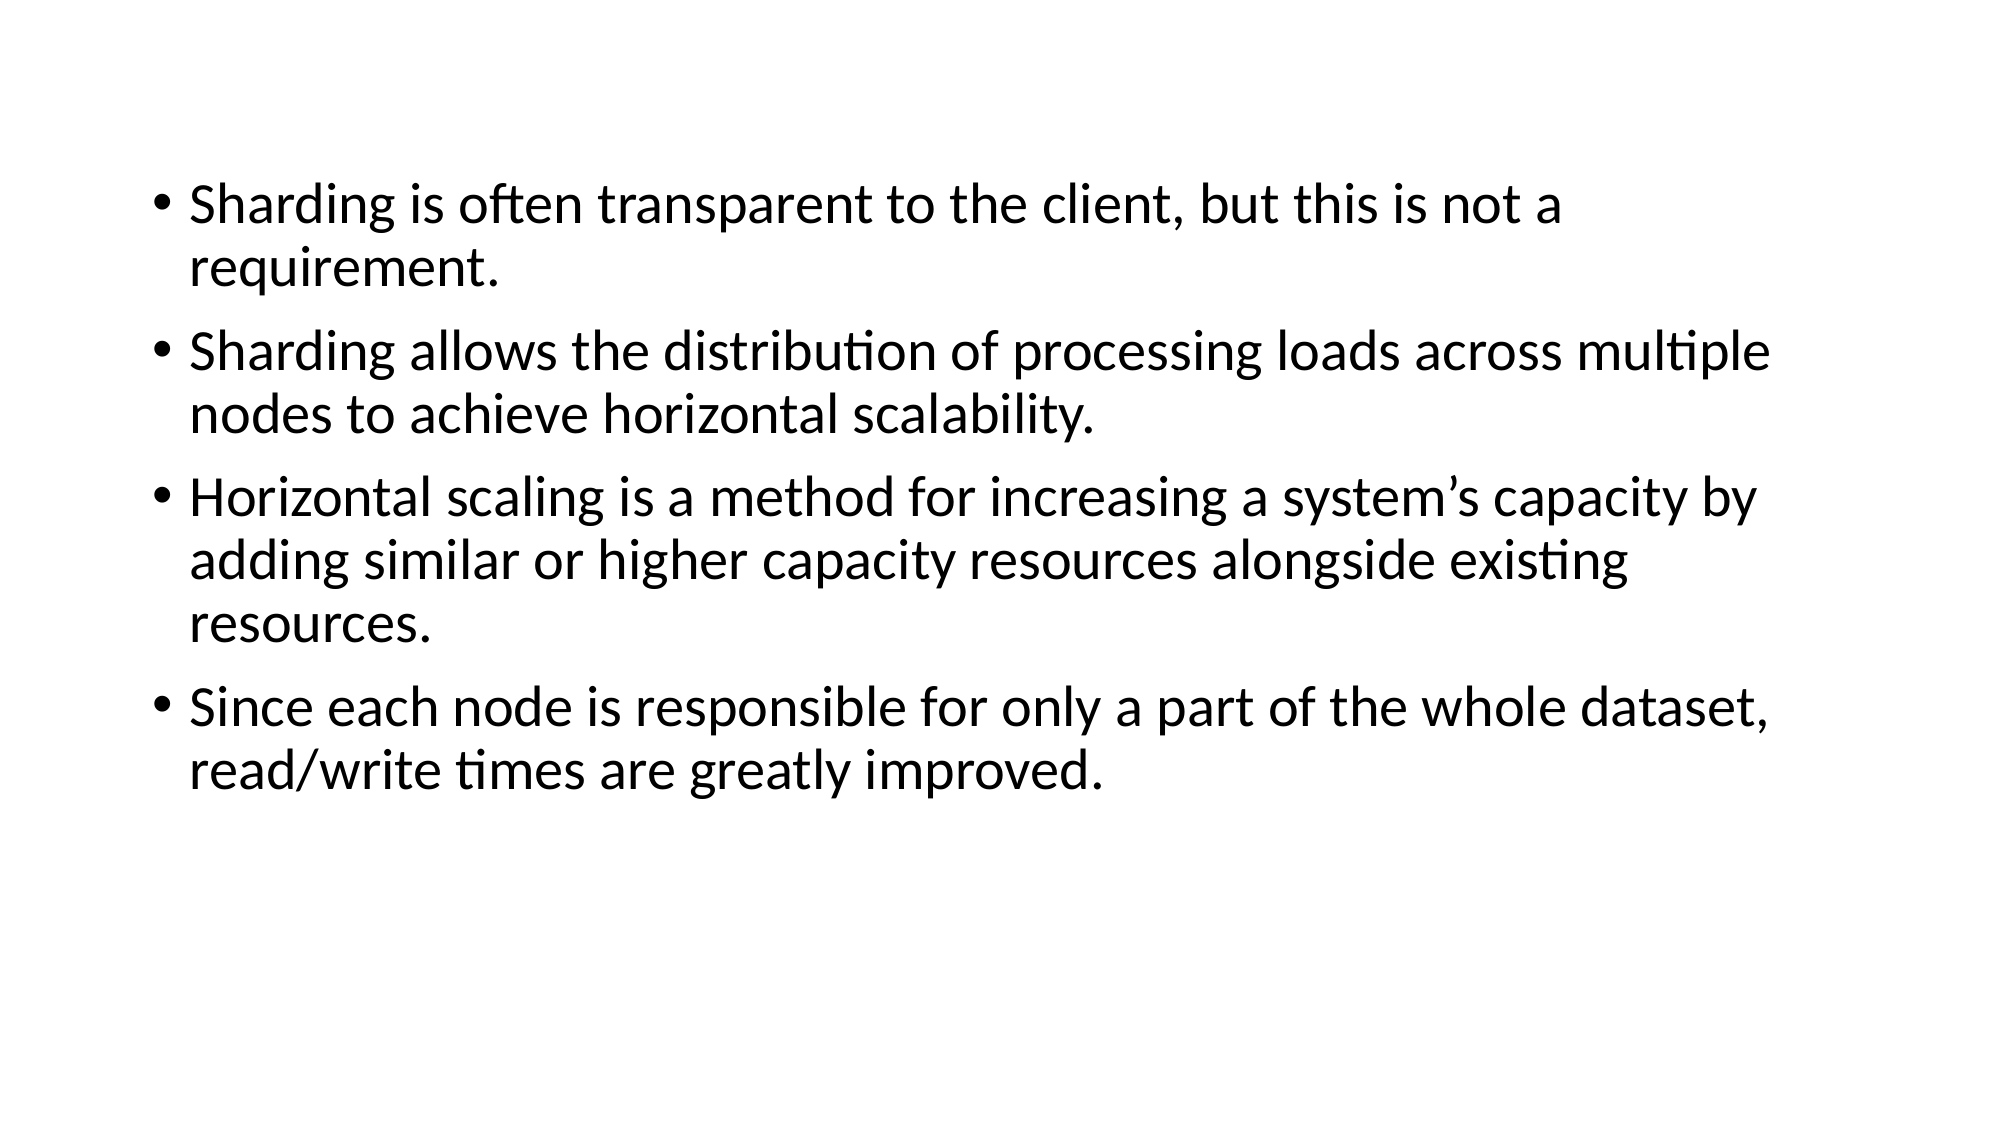

Sharding is often transparent to the client, but this is not a requirement.
Sharding allows the distribution of processing loads across multiple nodes to achieve horizontal scalability.
Horizontal scaling is a method for increasing a system’s capacity by adding similar or higher capacity resources alongside existing resources.
Since each node is responsible for only a part of the whole dataset, read/write times are greatly improved.